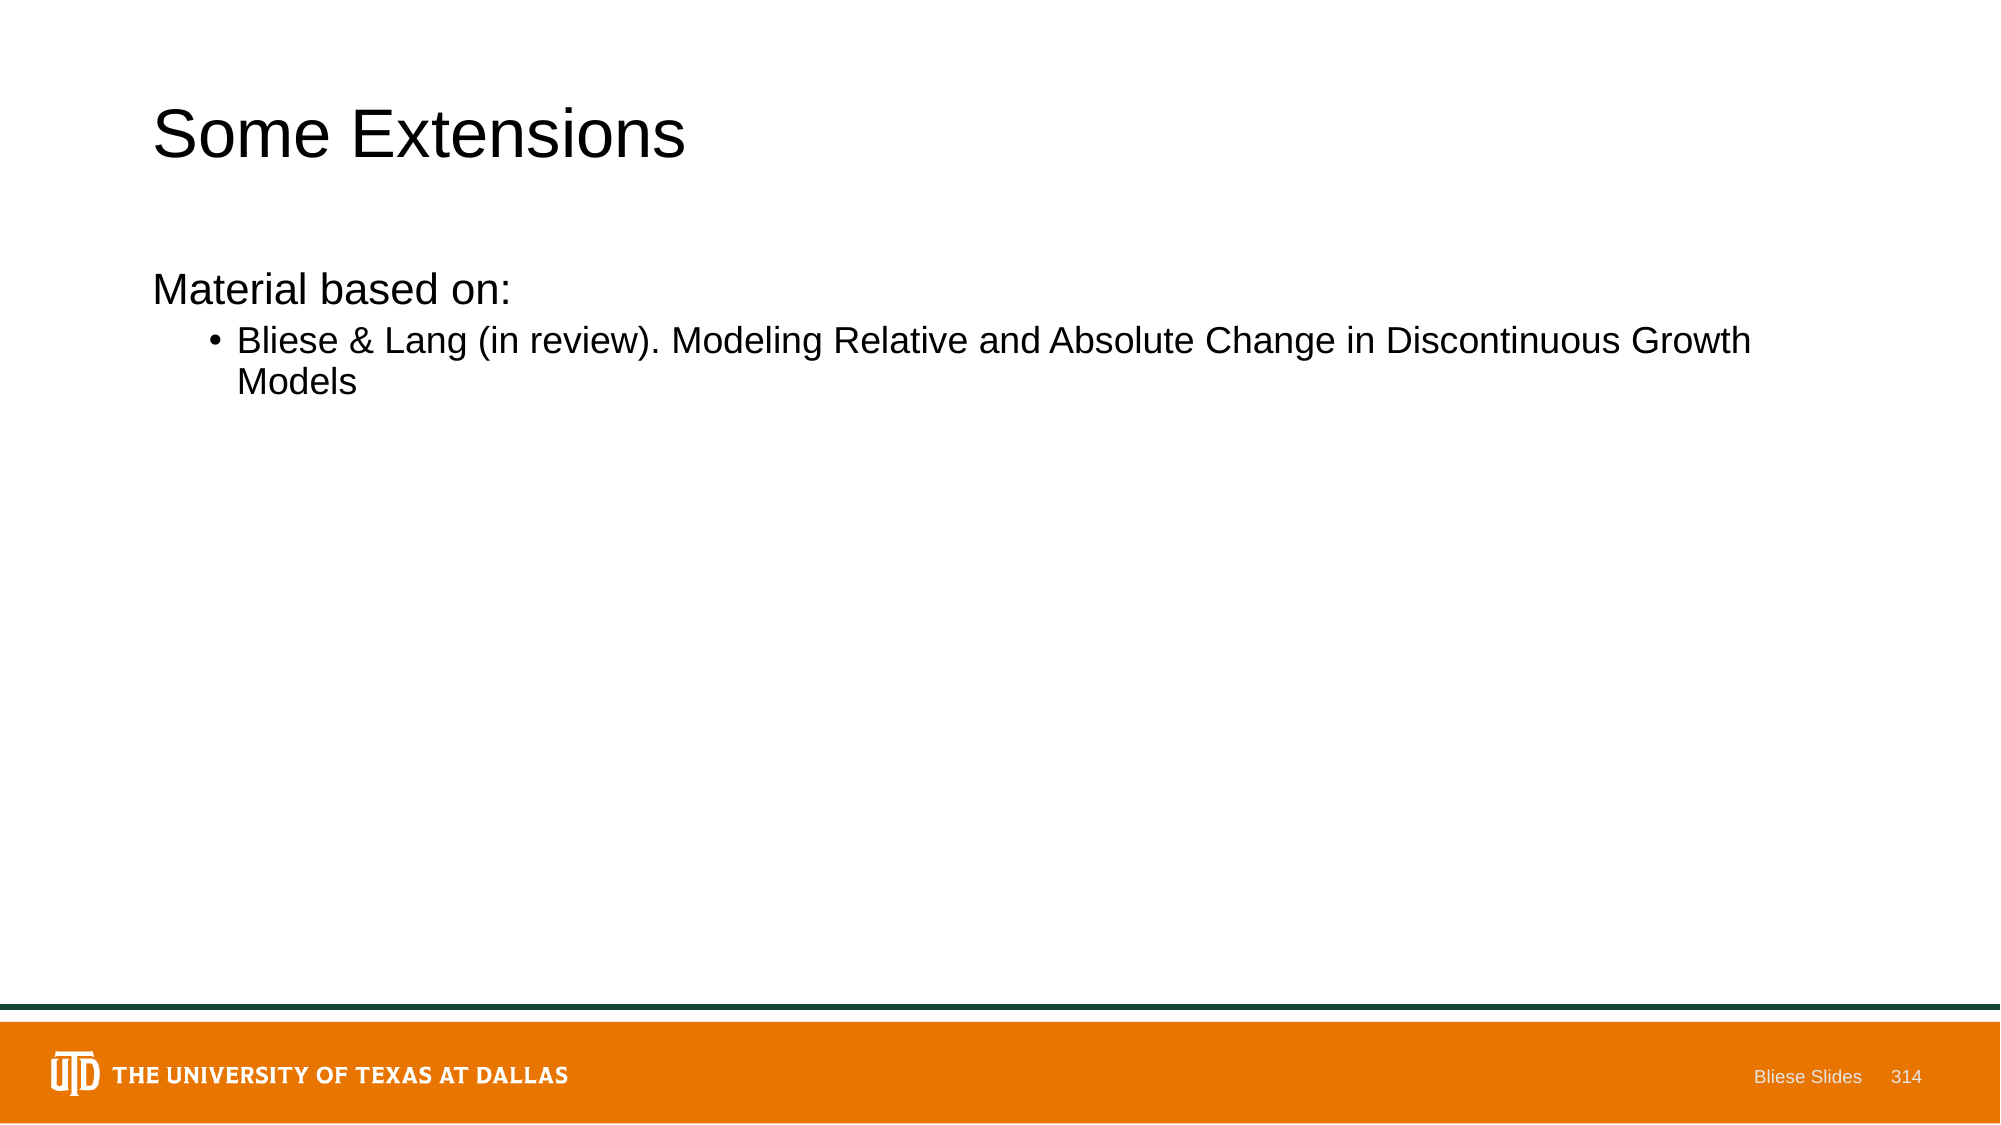

# Some Extensions
Material based on:
Bliese & Lang (in review). Modeling Relative and Absolute Change in Discontinuous Growth Models
Bliese Slides
314